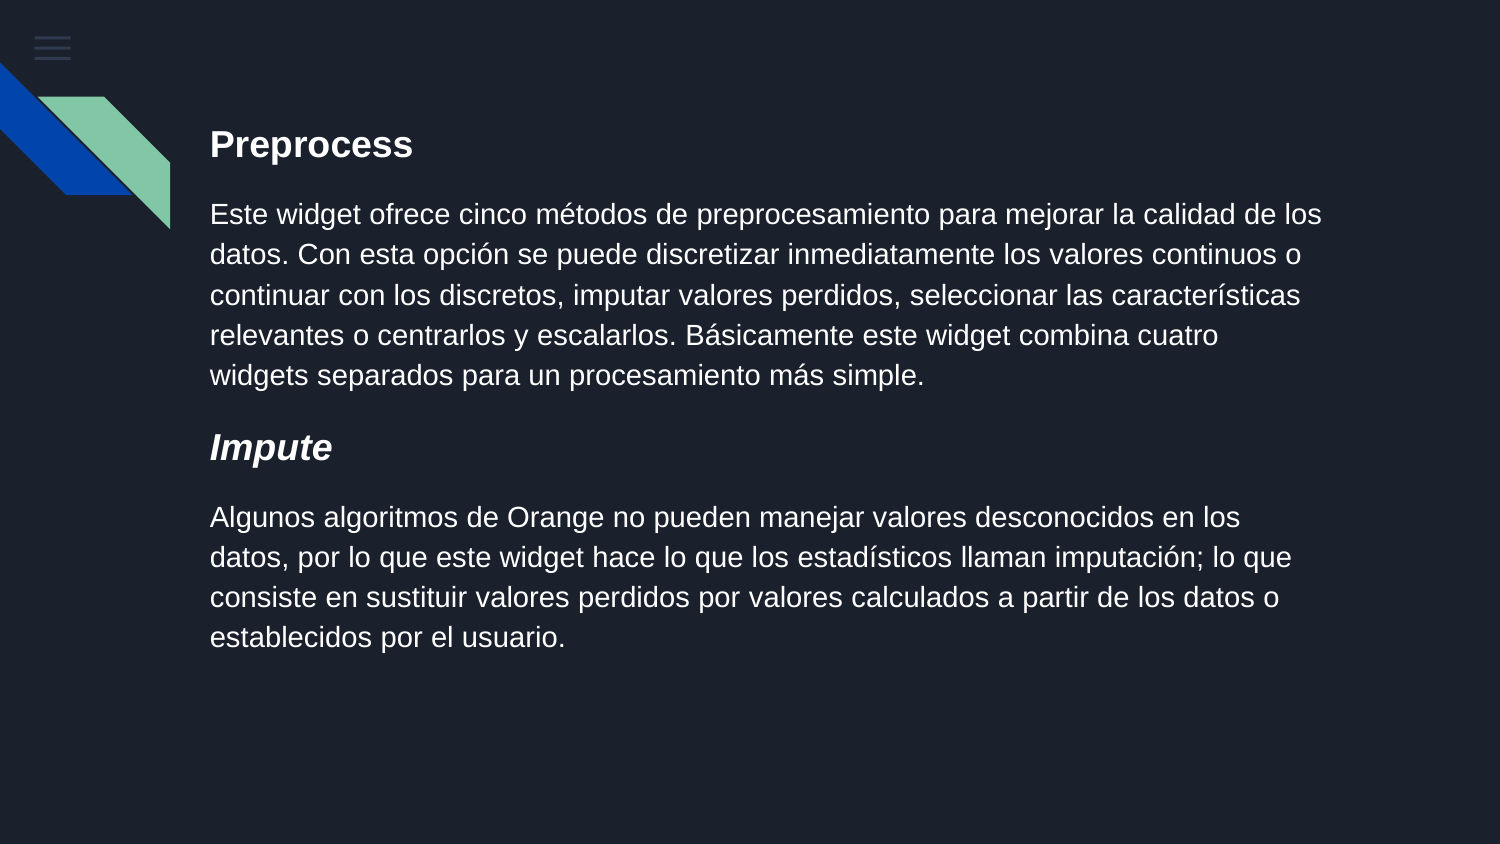

Preprocess
Este widget ofrece cinco métodos de preprocesamiento para mejorar la calidad de los datos. Con esta opción se puede discretizar inmediatamente los valores continuos o continuar con los discretos, imputar valores perdidos, seleccionar las características relevantes o centrarlos y escalarlos. Básicamente este widget combina cuatro widgets separados para un procesamiento más simple.
Impute
Algunos algoritmos de Orange no pueden manejar valores desconocidos en los datos, por lo que este widget hace lo que los estadísticos llaman imputación; lo que consiste en sustituir valores perdidos por valores calculados a partir de los datos o establecidos por el usuario.